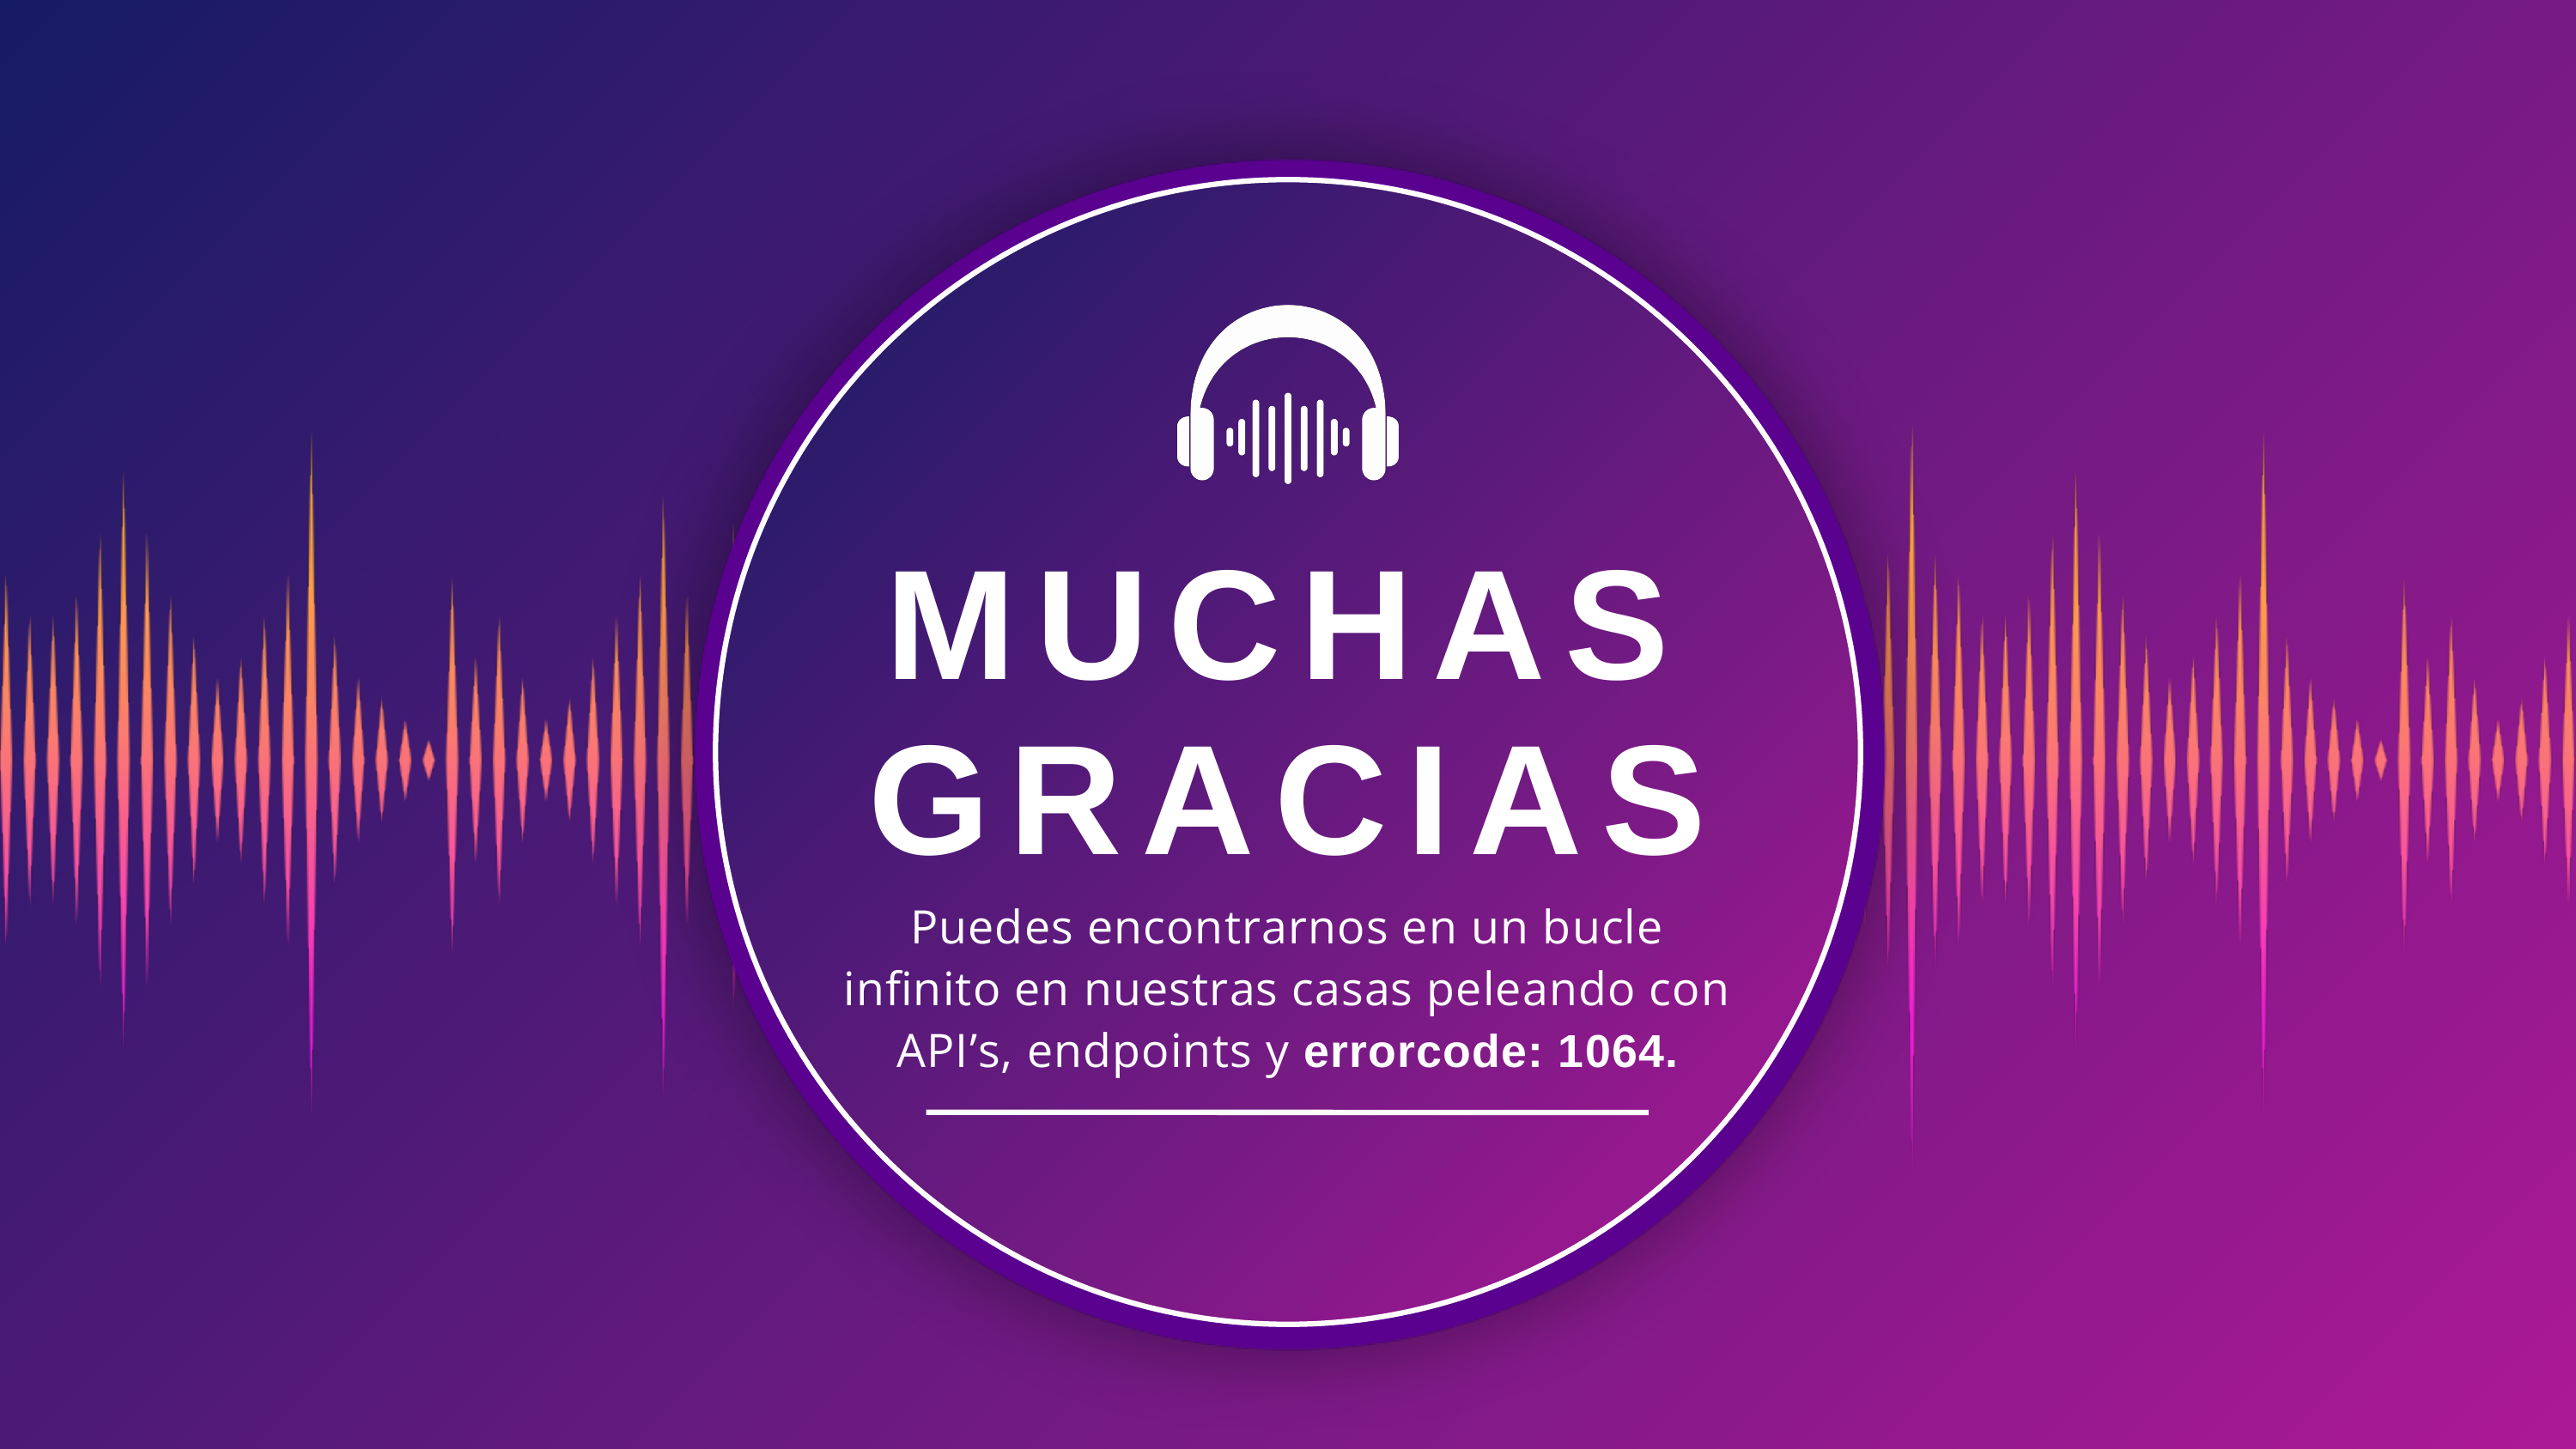

MUCHAS GRACIAS
Puedes encontrarnos en un bucle infinito en nuestras casas peleando con API’s, endpoints y errorcode: 1064.